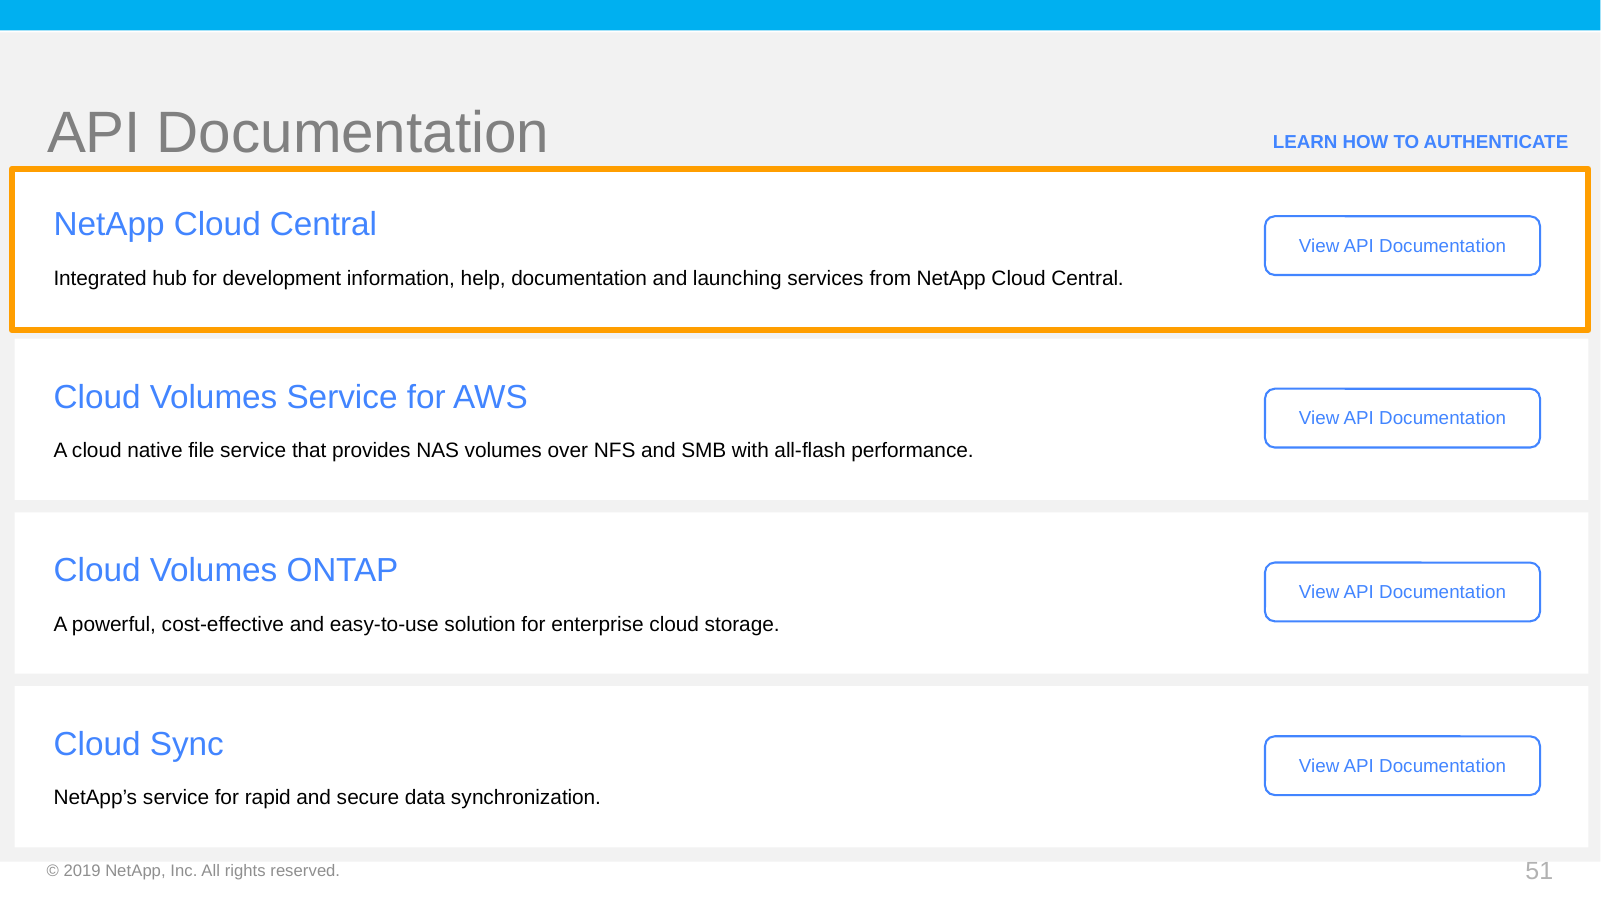

# API Documentation
LEARN HOW TO AUTHENTICATE

x
NetApp Cloud Central
View API Documentation
Integrated hub for development information, help, documentation and launching services from NetApp Cloud Central.

Cloud Volumes Service for AWS
View API Documentation
A cloud native file service that provides NAS volumes over NFS and SMB with all-flash performance.

Cloud Volumes ONTAP
View API Documentation
A powerful, cost-effective and easy-to-use solution for enterprise cloud storage.

Cloud Sync
View API Documentation
NetApp’s service for rapid and secure data synchronization.
© 2019 NetApp, Inc. All rights reserved.

51